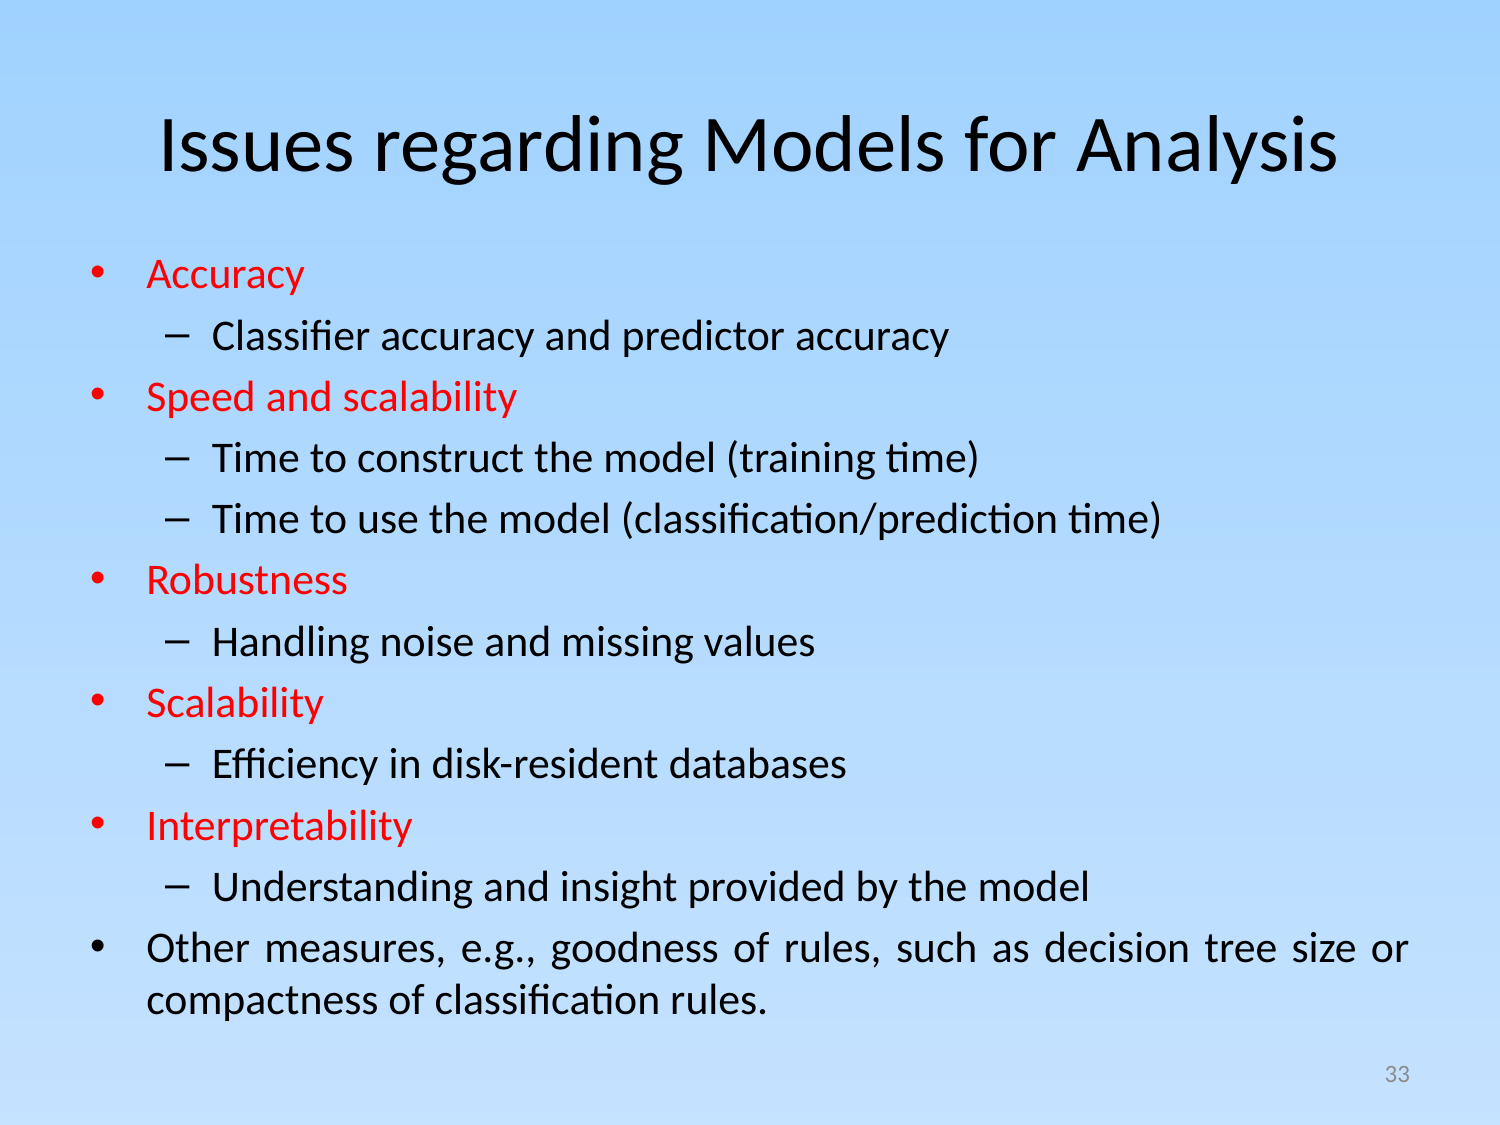

# Issues regarding Models for Analysis
Accuracy
Classifier accuracy and predictor accuracy
Speed and scalability
Time to construct the model (training time)
Time to use the model (classification/prediction time)
Robustness
Handling noise and missing values
Scalability
Efficiency in disk-resident databases
Interpretability
Understanding and insight provided by the model
Other measures, e.g., goodness of rules, such as decision tree size or compactness of classification rules.
33